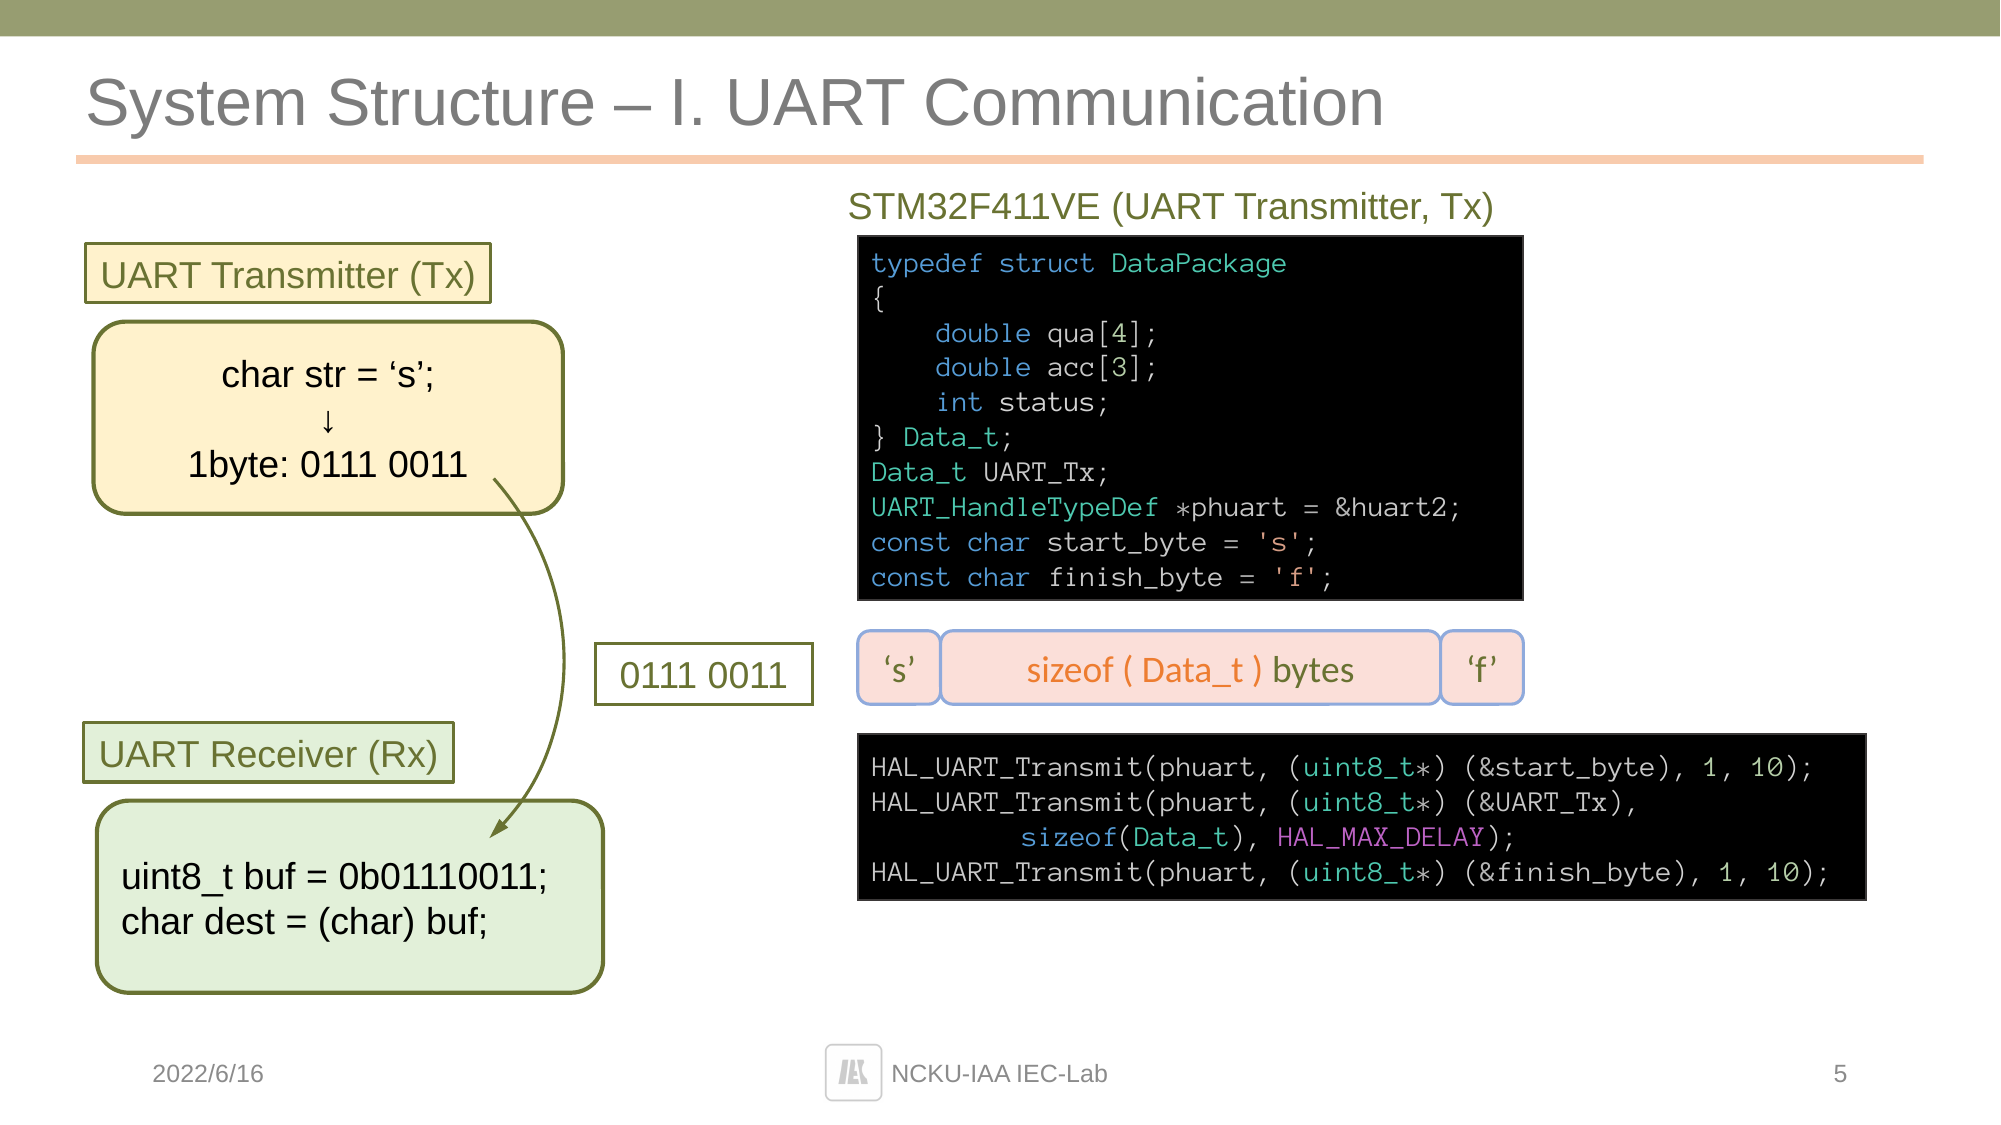

# System Structure – I. UART Communication
STM32F411VE (UART Transmitter, Tx)
typedef struct DataPackage
{
    double qua[4];
    double acc[3];
    int status;
} Data_t;
Data_t UART_Tx;
UART_HandleTypeDef *phuart = &huart2;
const char start_byte = 's';
const char finish_byte = 'f';
‘s’
sizeof ( Data_t ) bytes
‘f’
HAL_UART_Transmit(phuart, (uint8_t*) (&start_byte), 1, 10);
HAL_UART_Transmit(phuart, (uint8_t*) (&UART_Tx),
	sizeof(Data_t), HAL_MAX_DELAY);
HAL_UART_Transmit(phuart, (uint8_t*) (&finish_byte), 1, 10);
UART Transmitter (Tx)
char str = ‘s’;
↓
1byte: 0111 0011

0111 0011
UART Receiver (Rx)
uint8_t buf = 0b01110011;
char dest = (char) buf;
2022/6/16
NCKU-IAA IEC-Lab
5